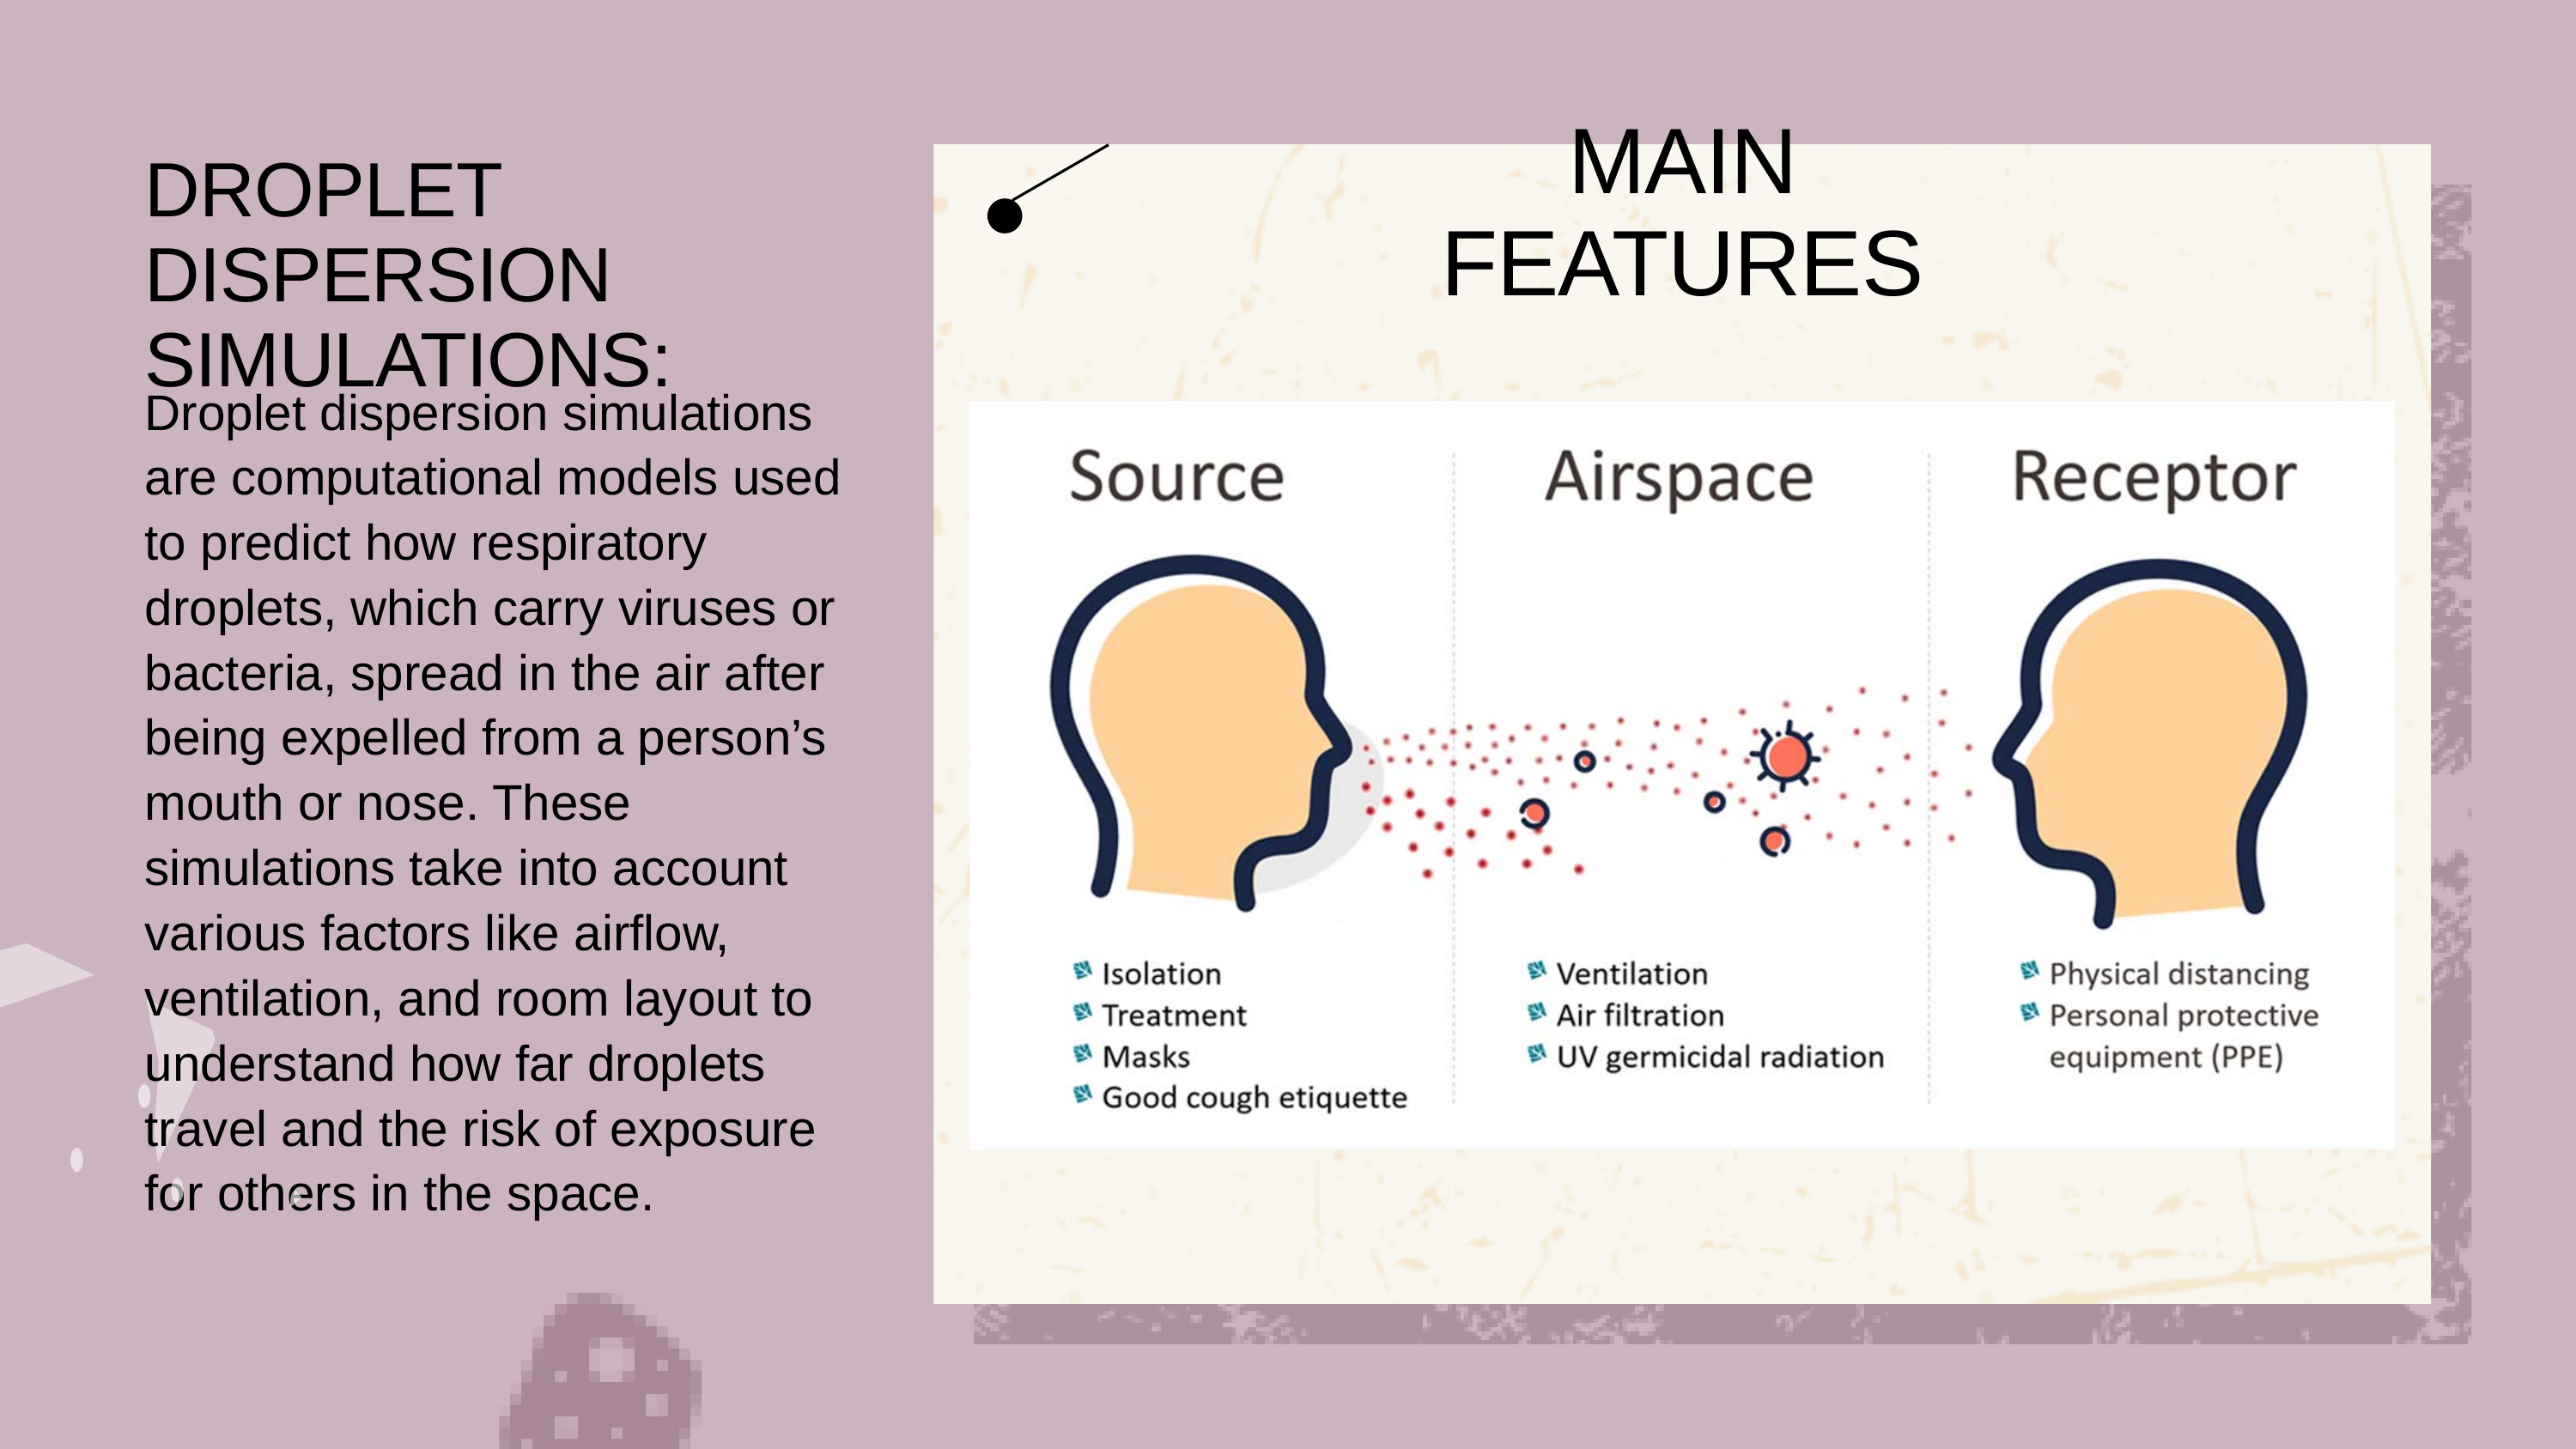

MAIN FEATURES
DROPLET DISPERSION SIMULATIONS:
Droplet dispersion simulations are computational models used to predict how respiratory droplets, which carry viruses or bacteria, spread in the air after being expelled from a person’s mouth or nose. These simulations take into account various factors like airflow, ventilation, and room layout to understand how far droplets travel and the risk of exposure for others in the space.